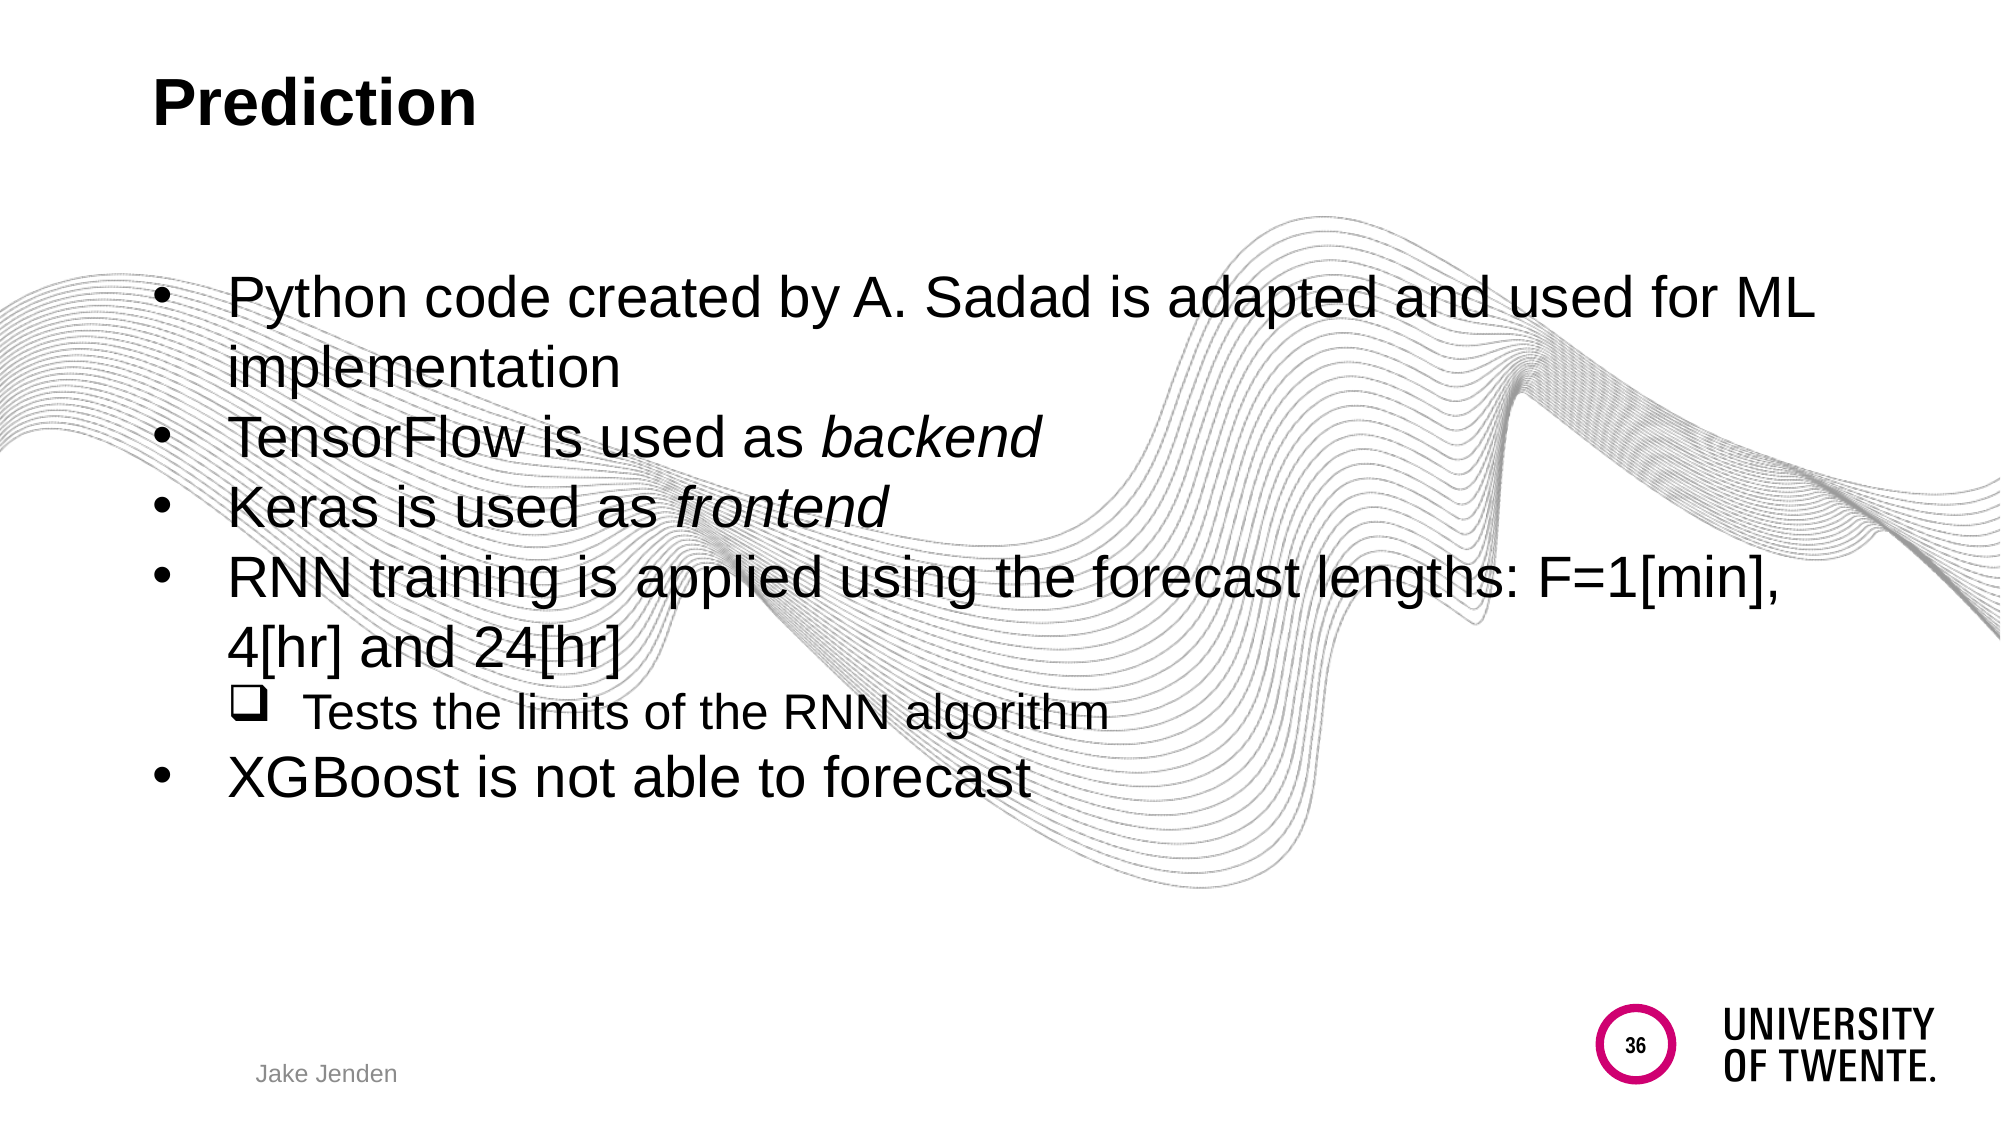

# Prediction
Python code created by A. Sadad is adapted and used for ML implementation
TensorFlow is used as backend
Keras is used as frontend
RNN training is applied using the forecast lengths: F=1[min], 4[hr] and 24[hr]
Tests the limits of the RNN algorithm
XGBoost is not able to forecast

36
Jake Jenden